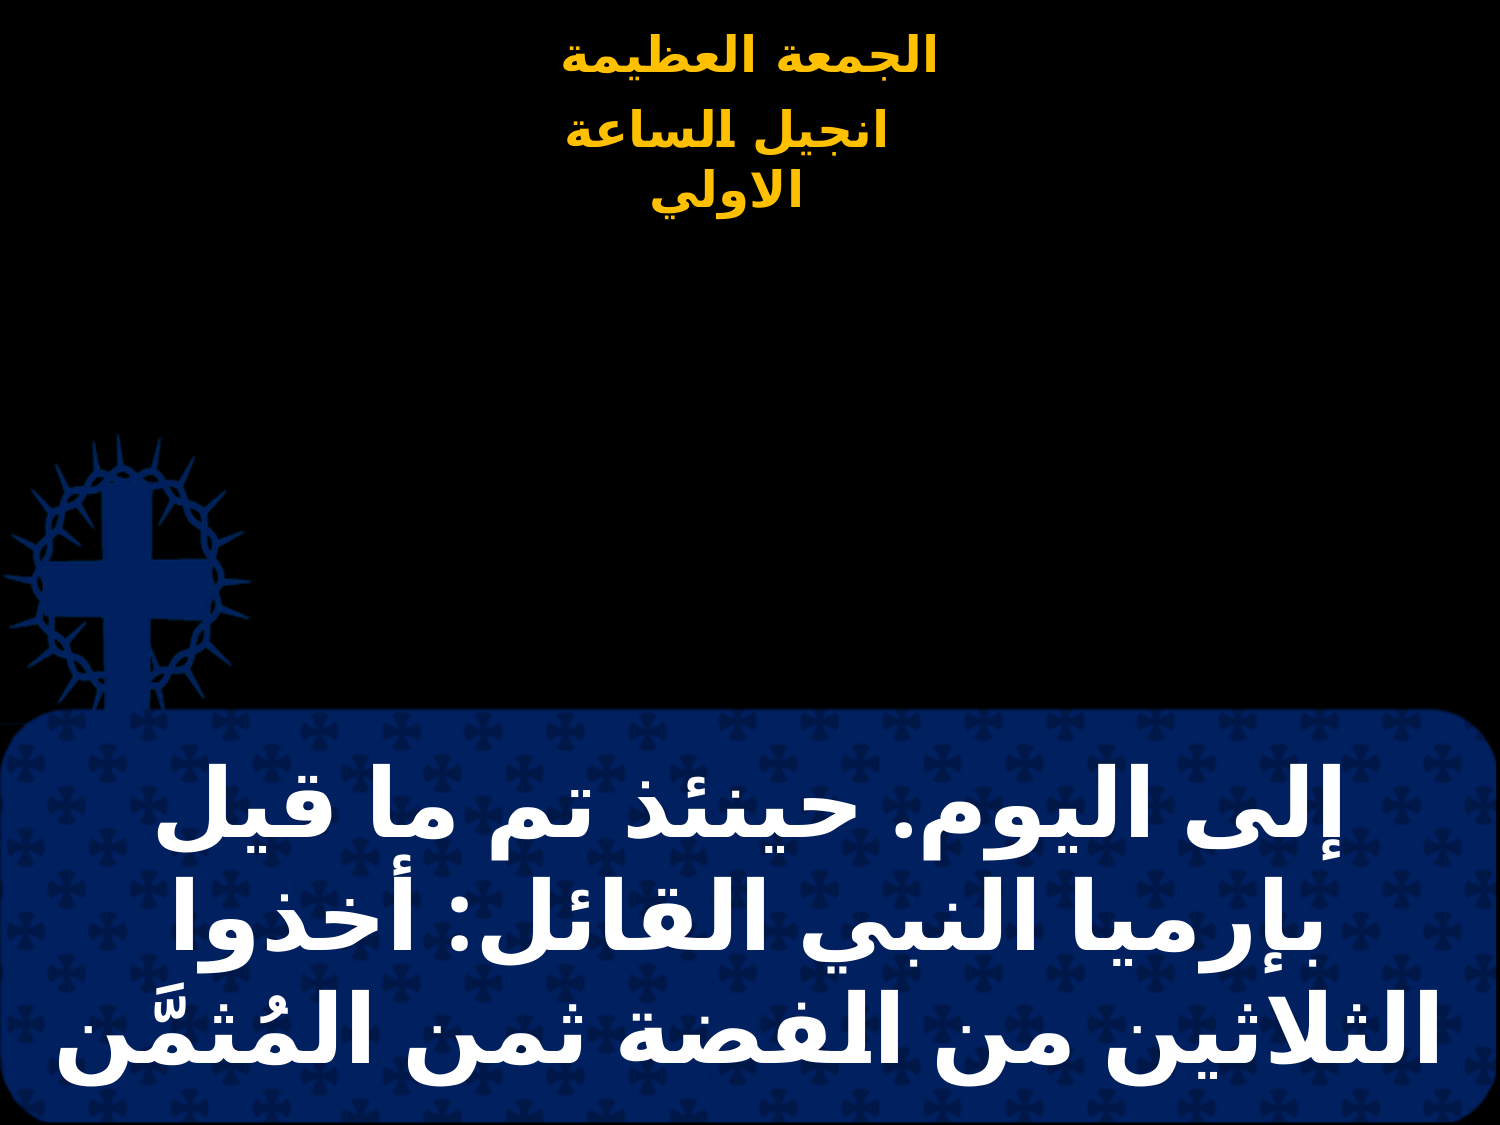

# إلى اليوم. حينئذ تم ما قيل بإرميا النبي القائل: أخذوا الثلاثين من الفضة ثمن المُثمَّن